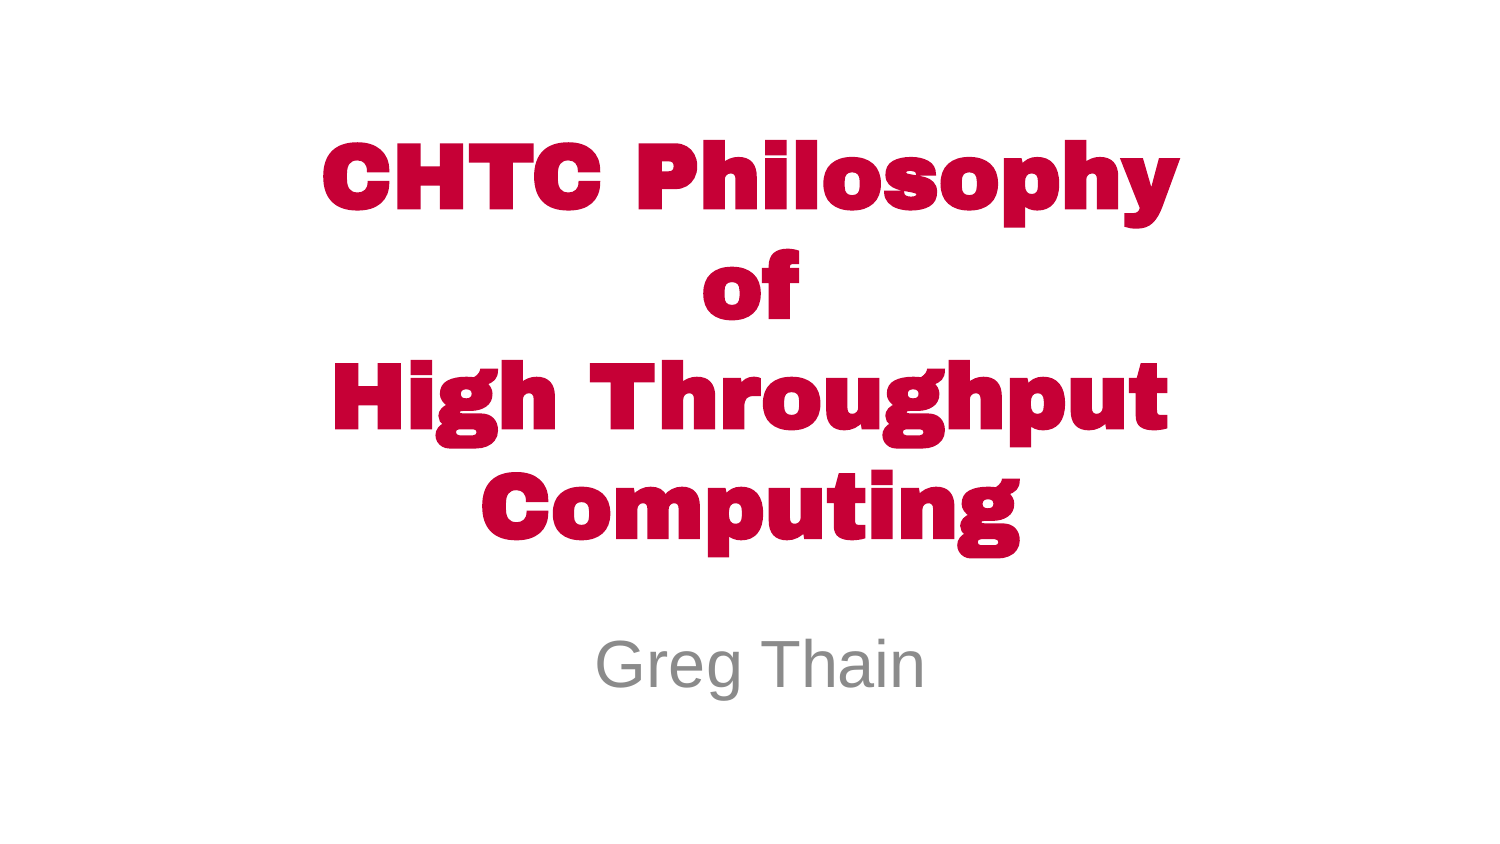

# CHTC Philosophy of High Throughput Computing
Greg Thain